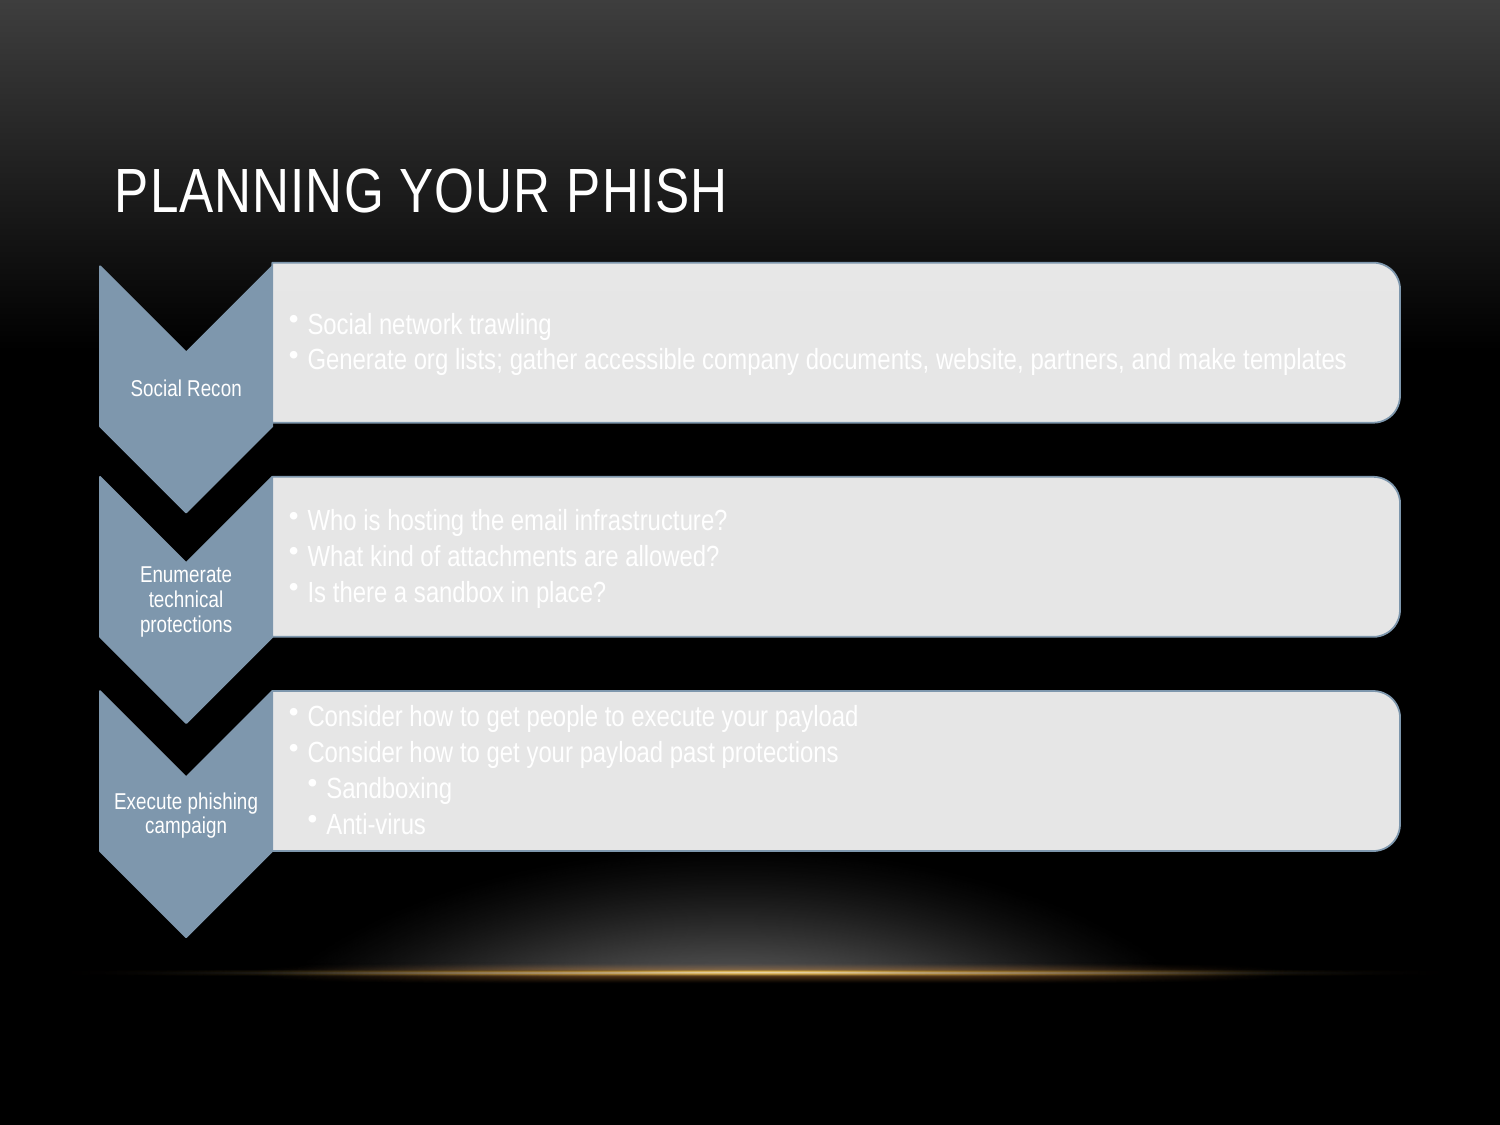

# Planning your phish
Social Recon
Social network trawling
Generate org lists; gather accessible company documents, website, partners, and make templates
Enumerate technical protections
Who is hosting the email infrastructure?
What kind of attachments are allowed?
Is there a sandbox in place?
Execute phishing campaign
Consider how to get people to execute your payload
Consider how to get your payload past protections
Sandboxing
Anti-virus